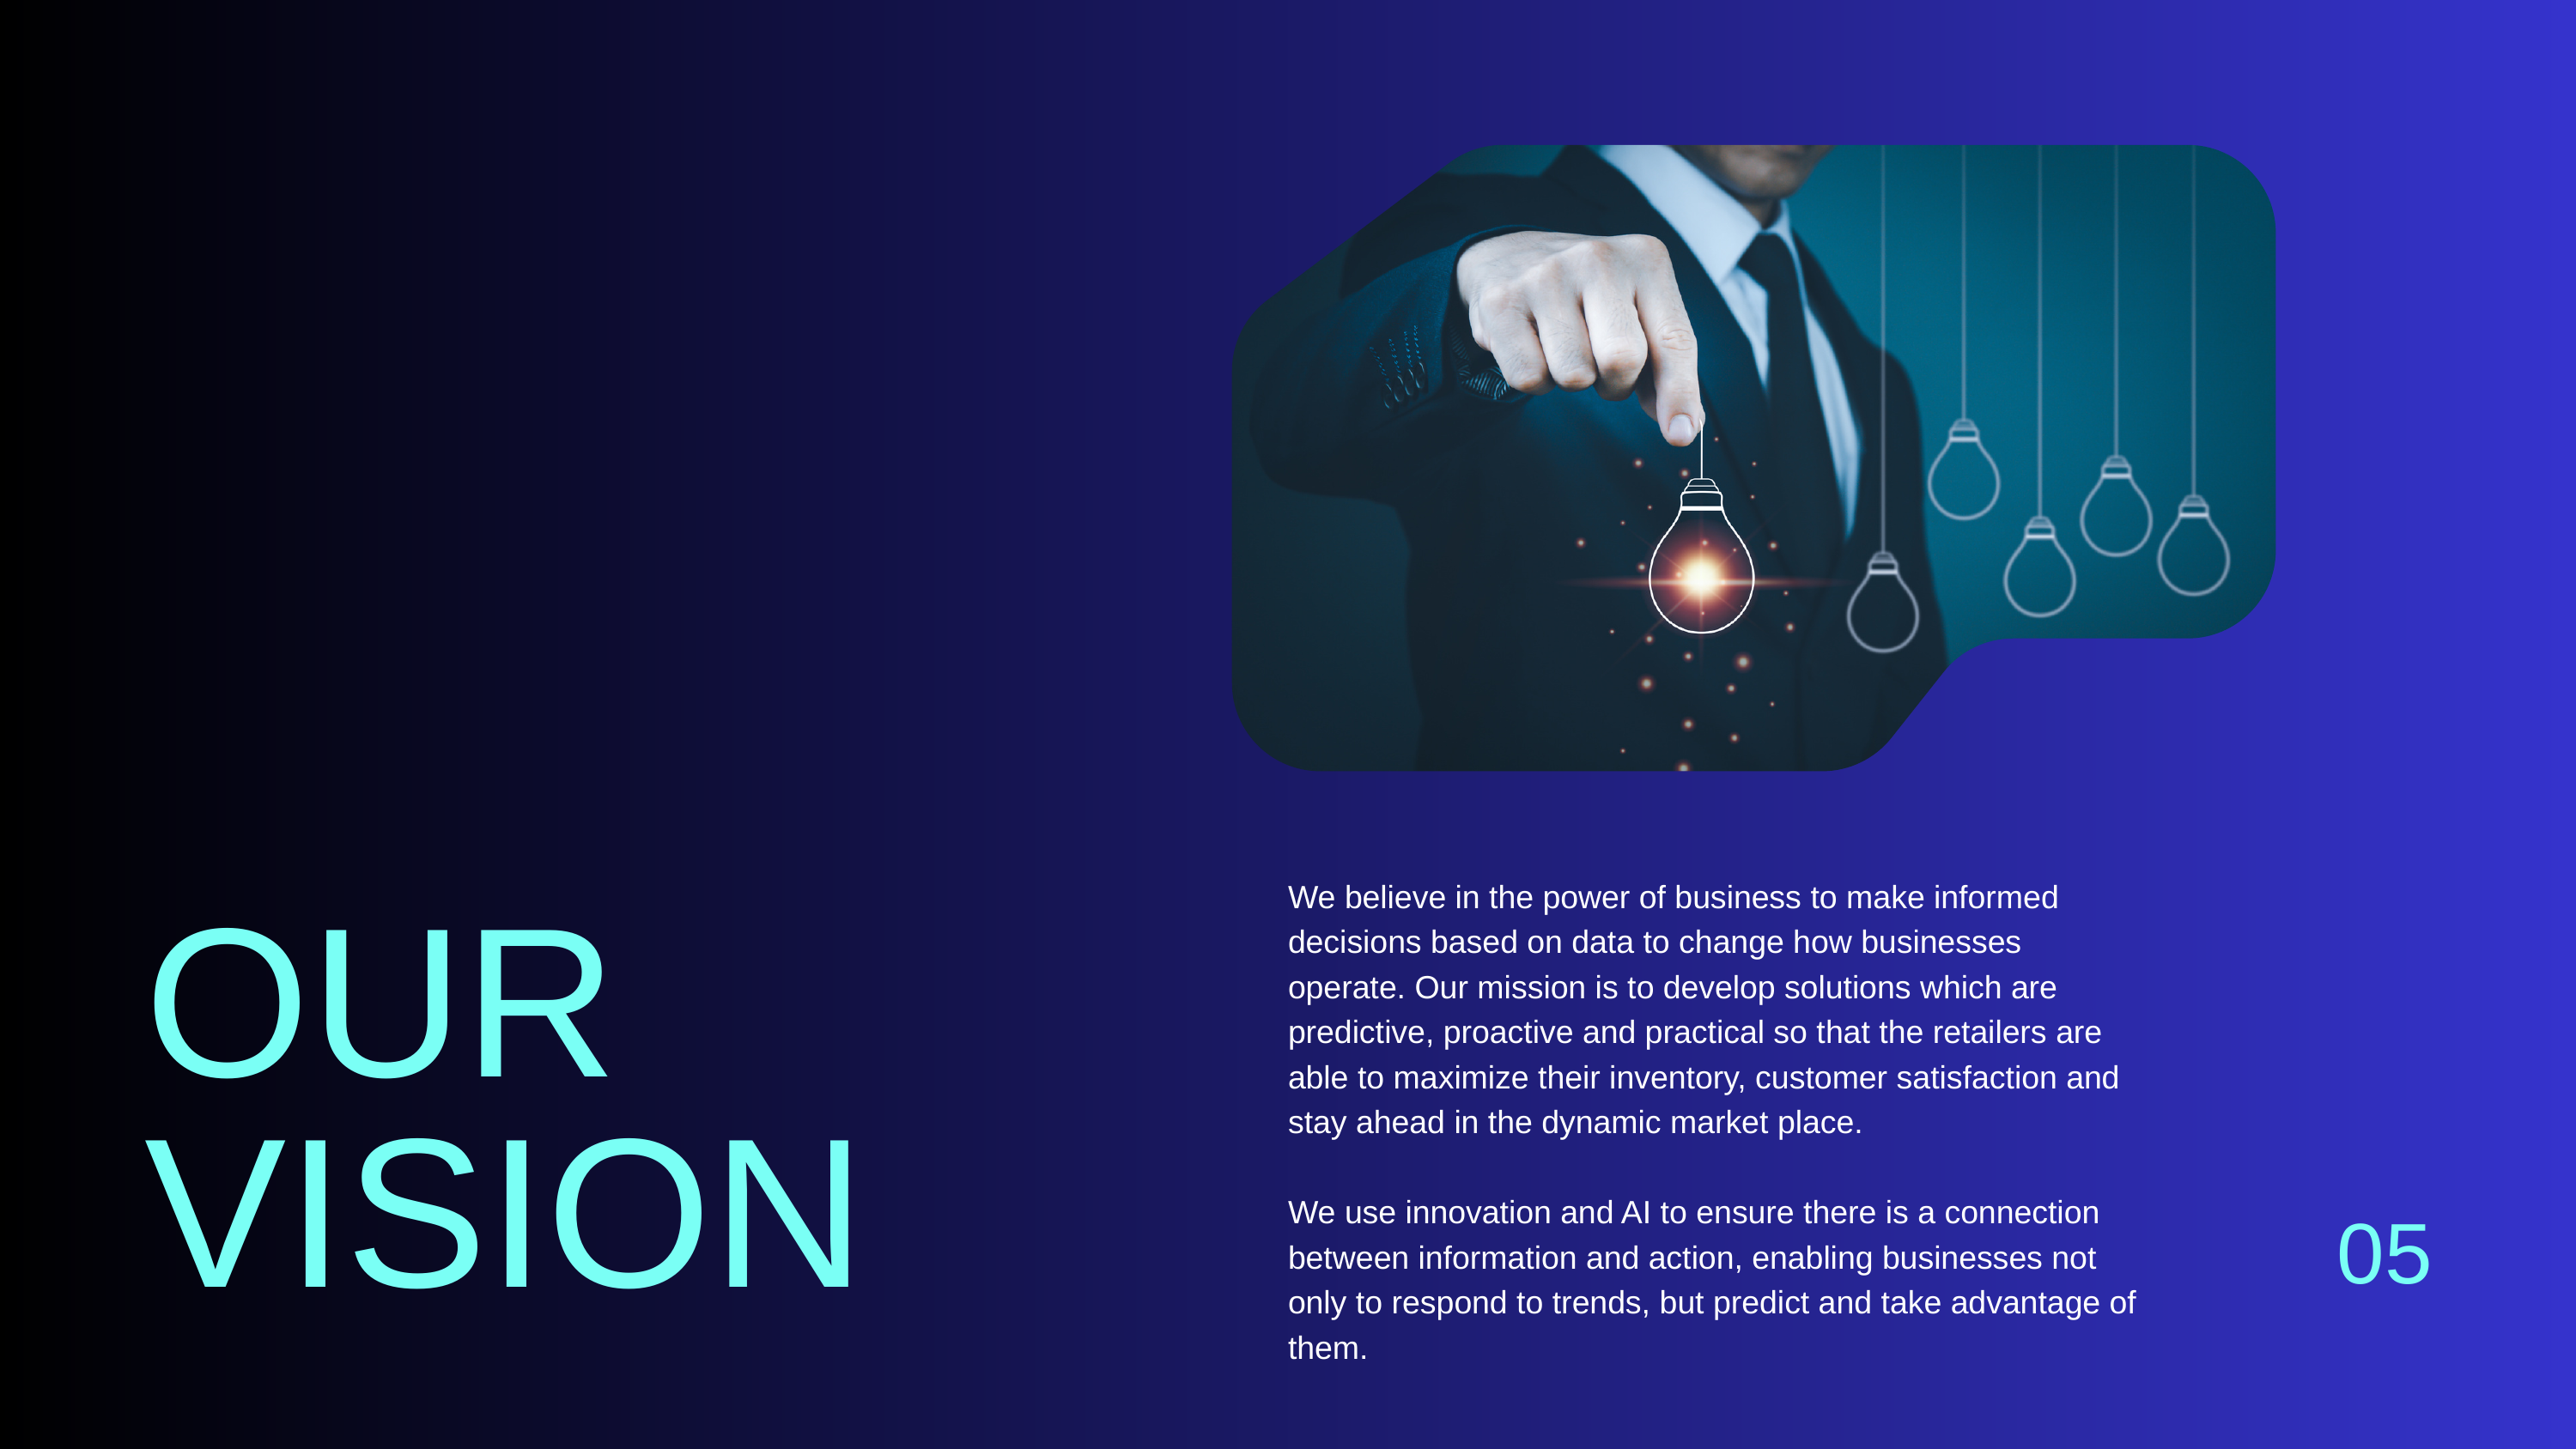

We believe in the power of business to make informed decisions based on data to change how businesses operate. Our mission is to develop solutions which are predictive, proactive and practical so that the retailers are able to maximize their inventory, customer satisfaction and stay ahead in the dynamic market place.

We use innovation and AI to ensure there is a connection between information and action, enabling businesses not only to respond to trends, but predict and take advantage of them.
OUR VISION
05